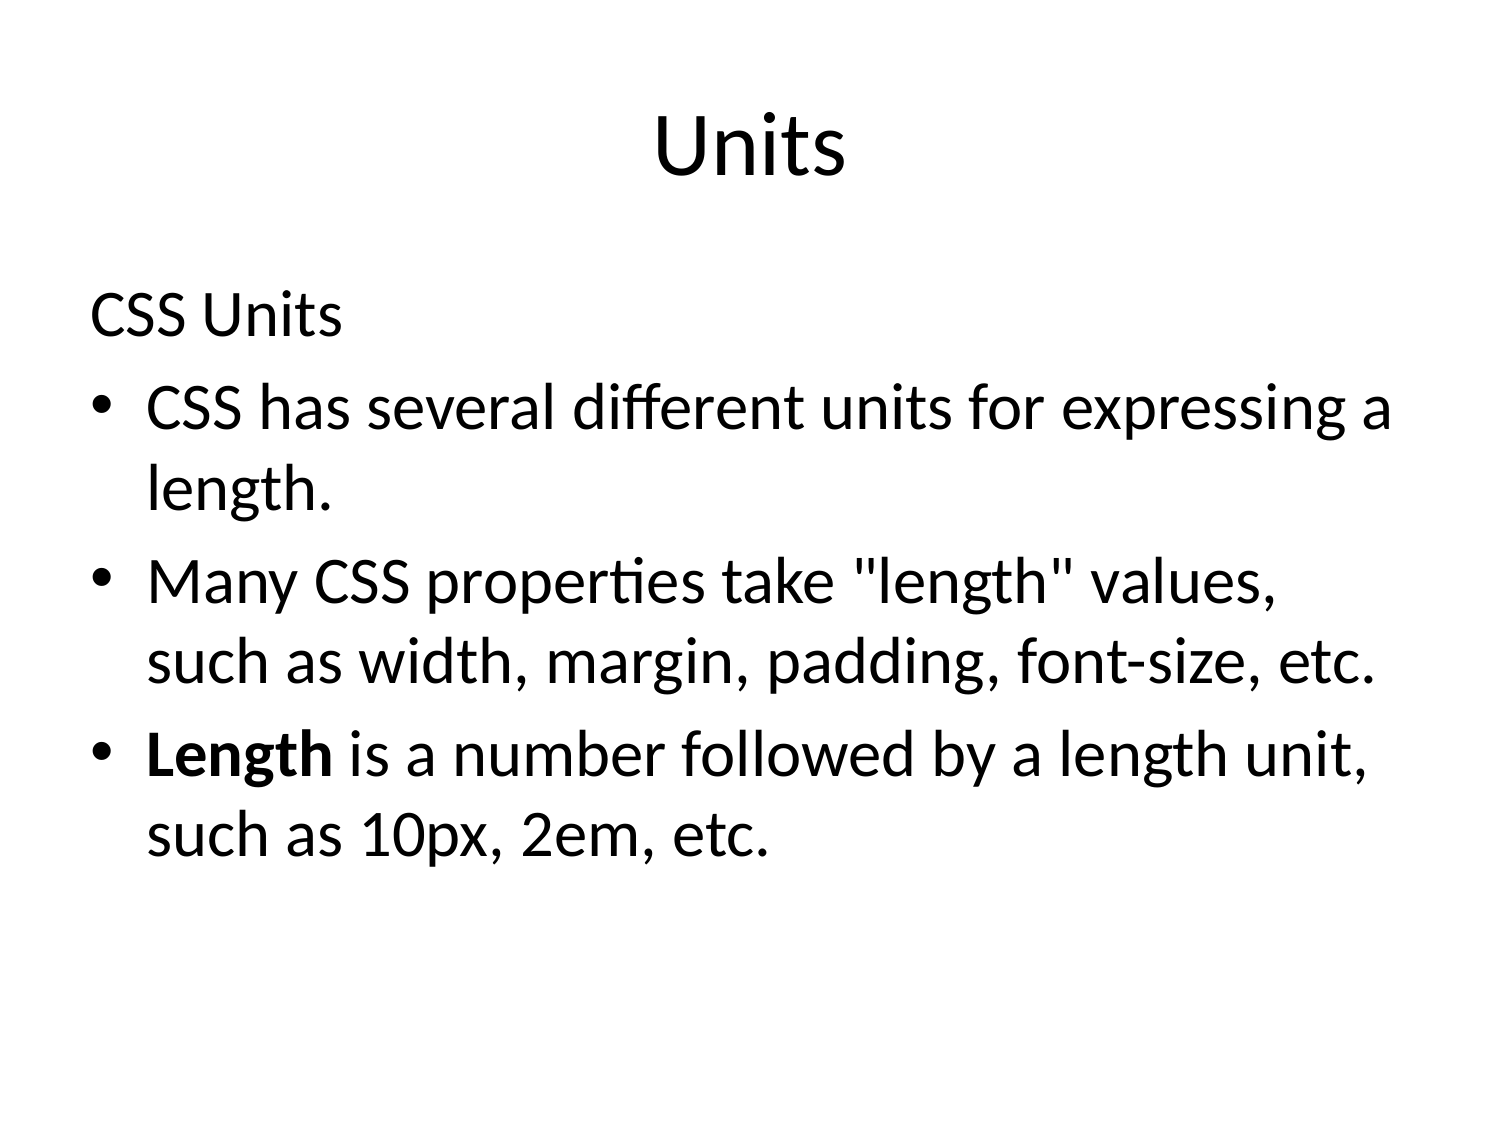

# Units
CSS Units
CSS has several different units for expressing a length.
Many CSS properties take "length" values, such as width, margin, padding, font-size, etc.
Length is a number followed by a length unit, such as 10px, 2em, etc.